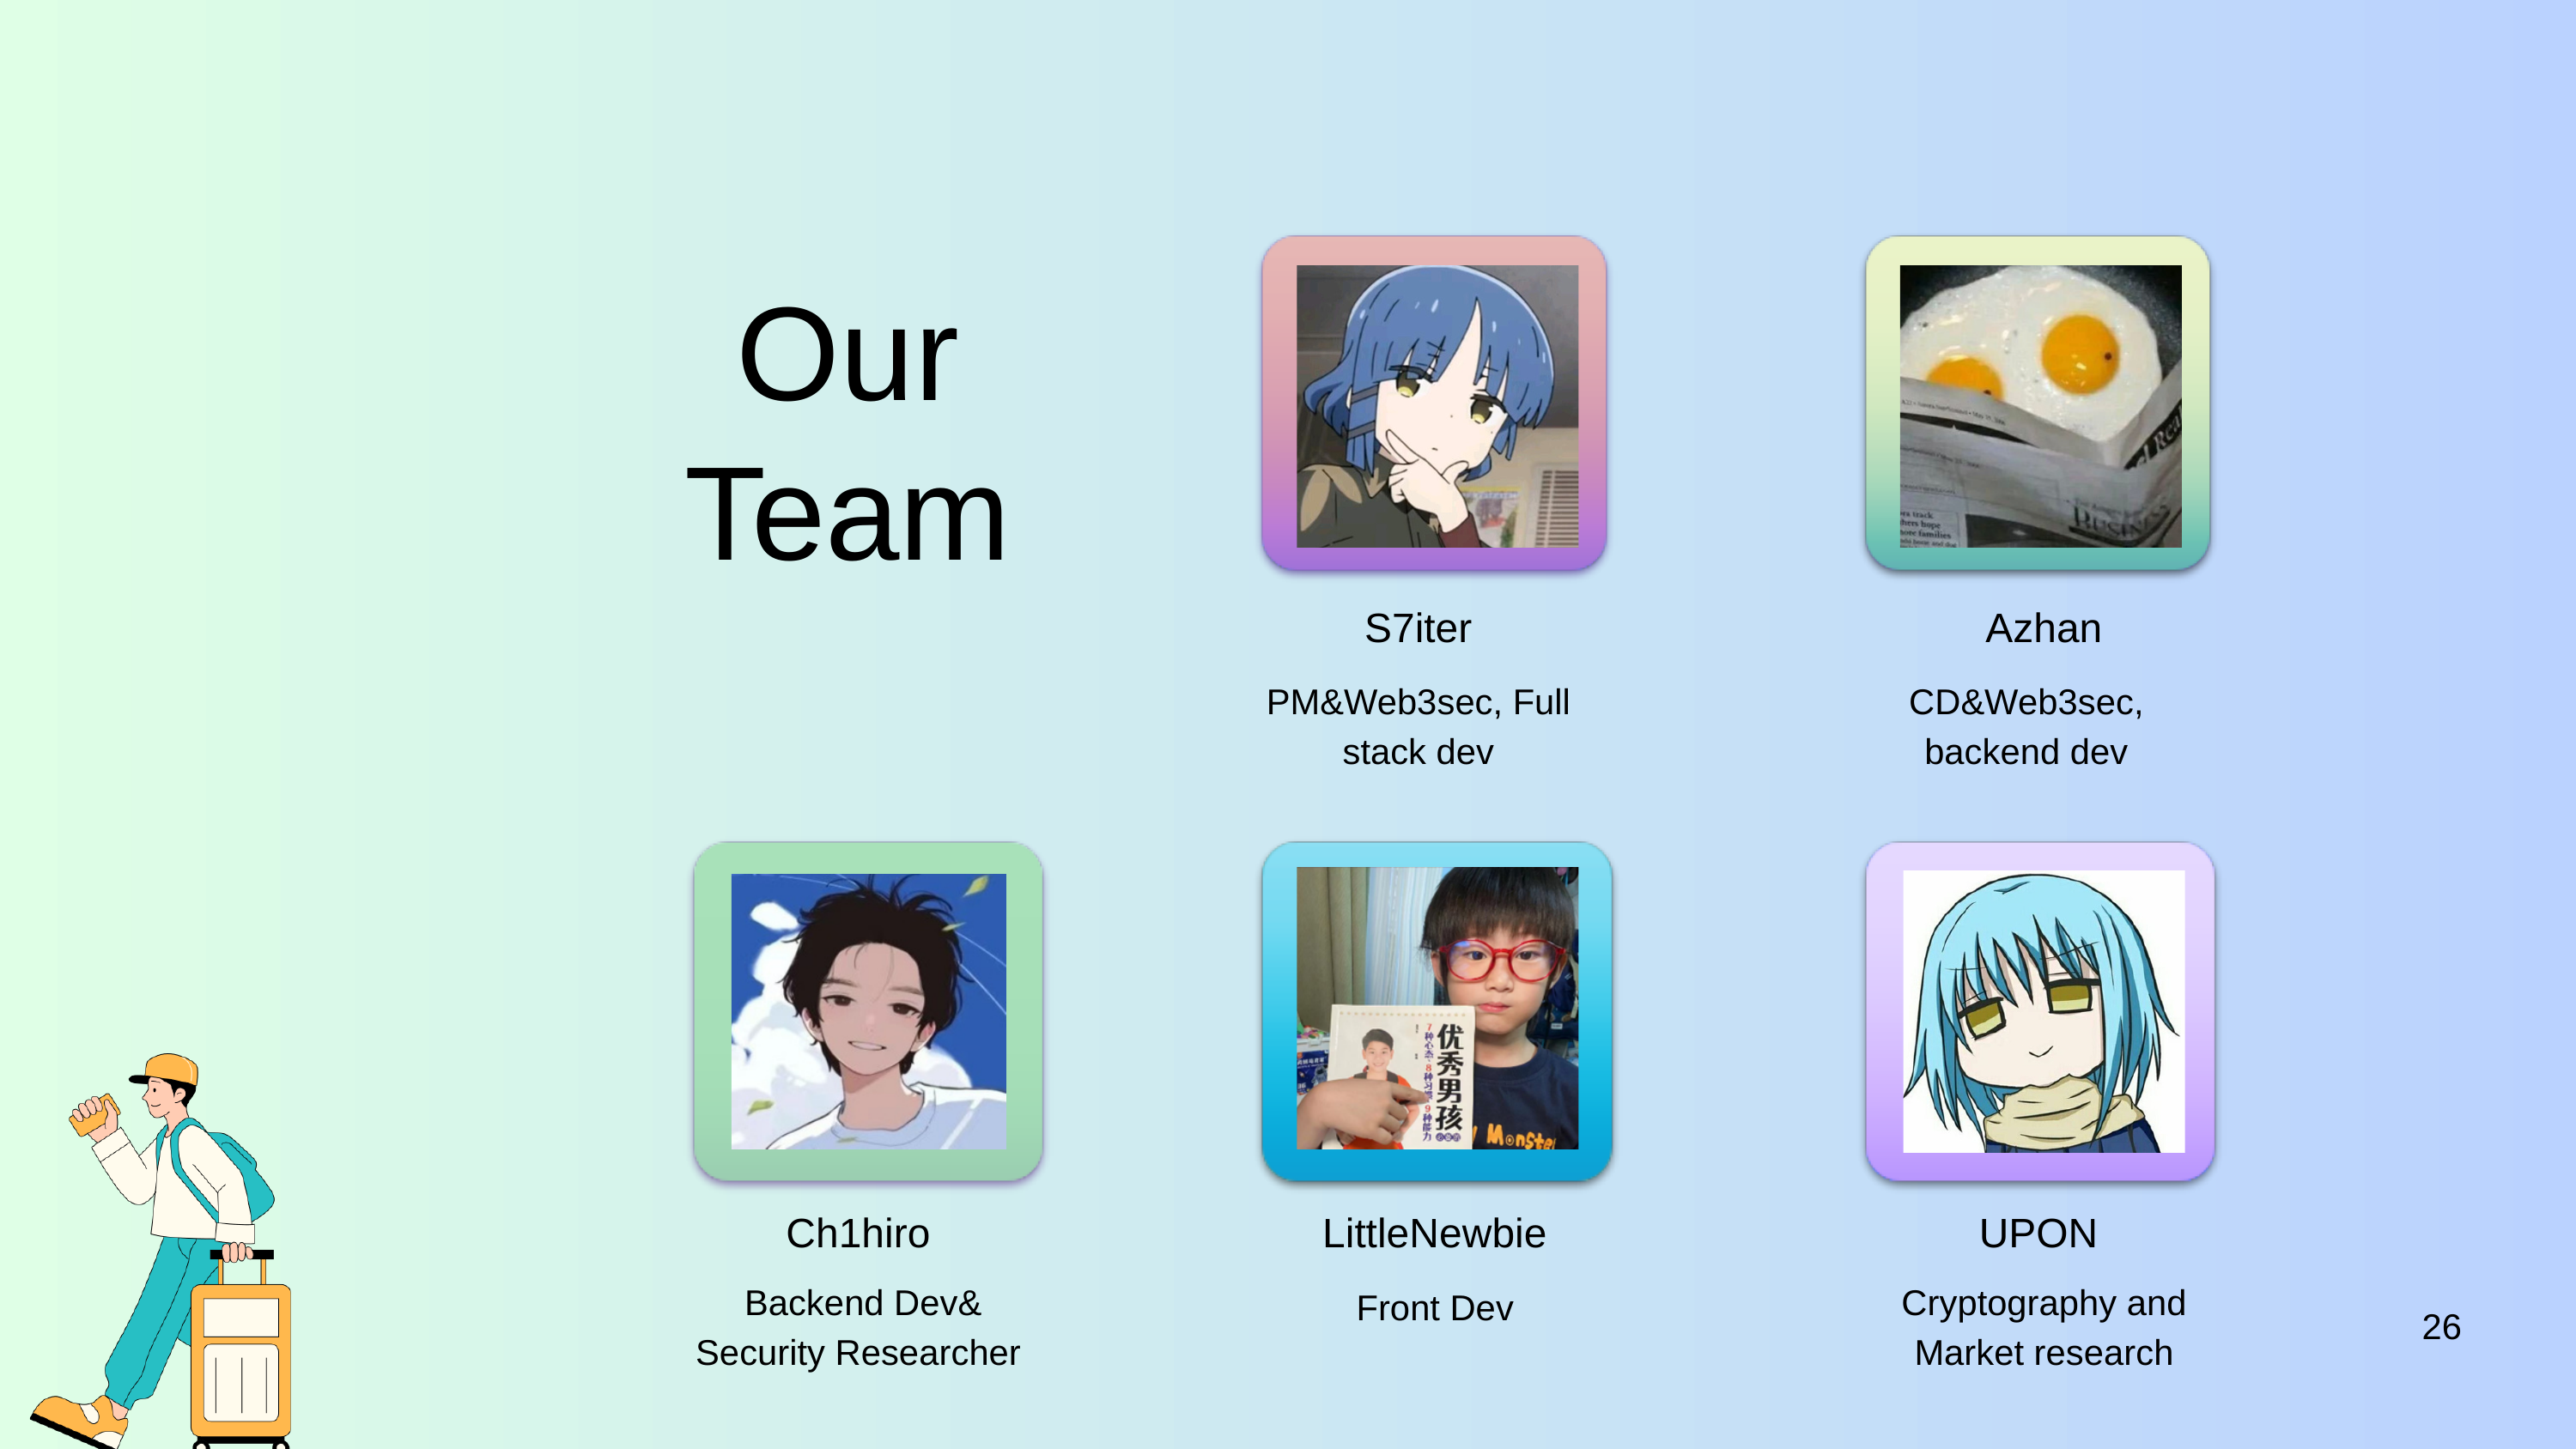

Our Team
S7iter
Azhan
PM&Web3sec, Full stack dev
CD&Web3sec, backend dev

Ch1hiro
LittleNewbie

UPON
 Backend Dev&
Security Researcher
Cryptography and Market research
Front Dev
26